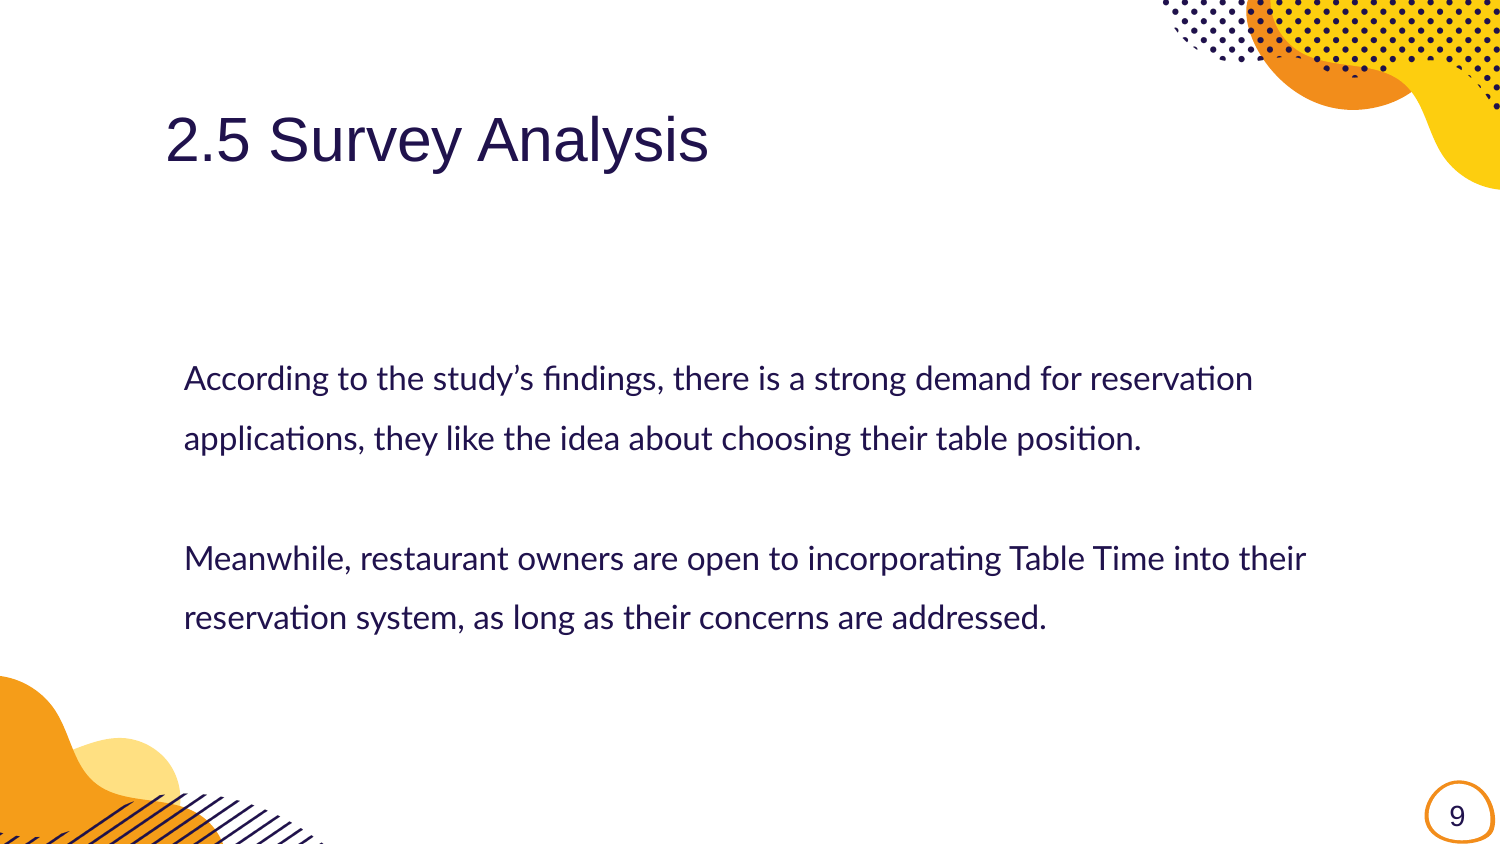

# 2.5 Survey Analysis
According to the study’s findings, there is a strong demand for reservation applications, they like the idea about choosing their table position.
Meanwhile, restaurant owners are open to incorporating Table Time into their reservation system, as long as their concerns are addressed.

9